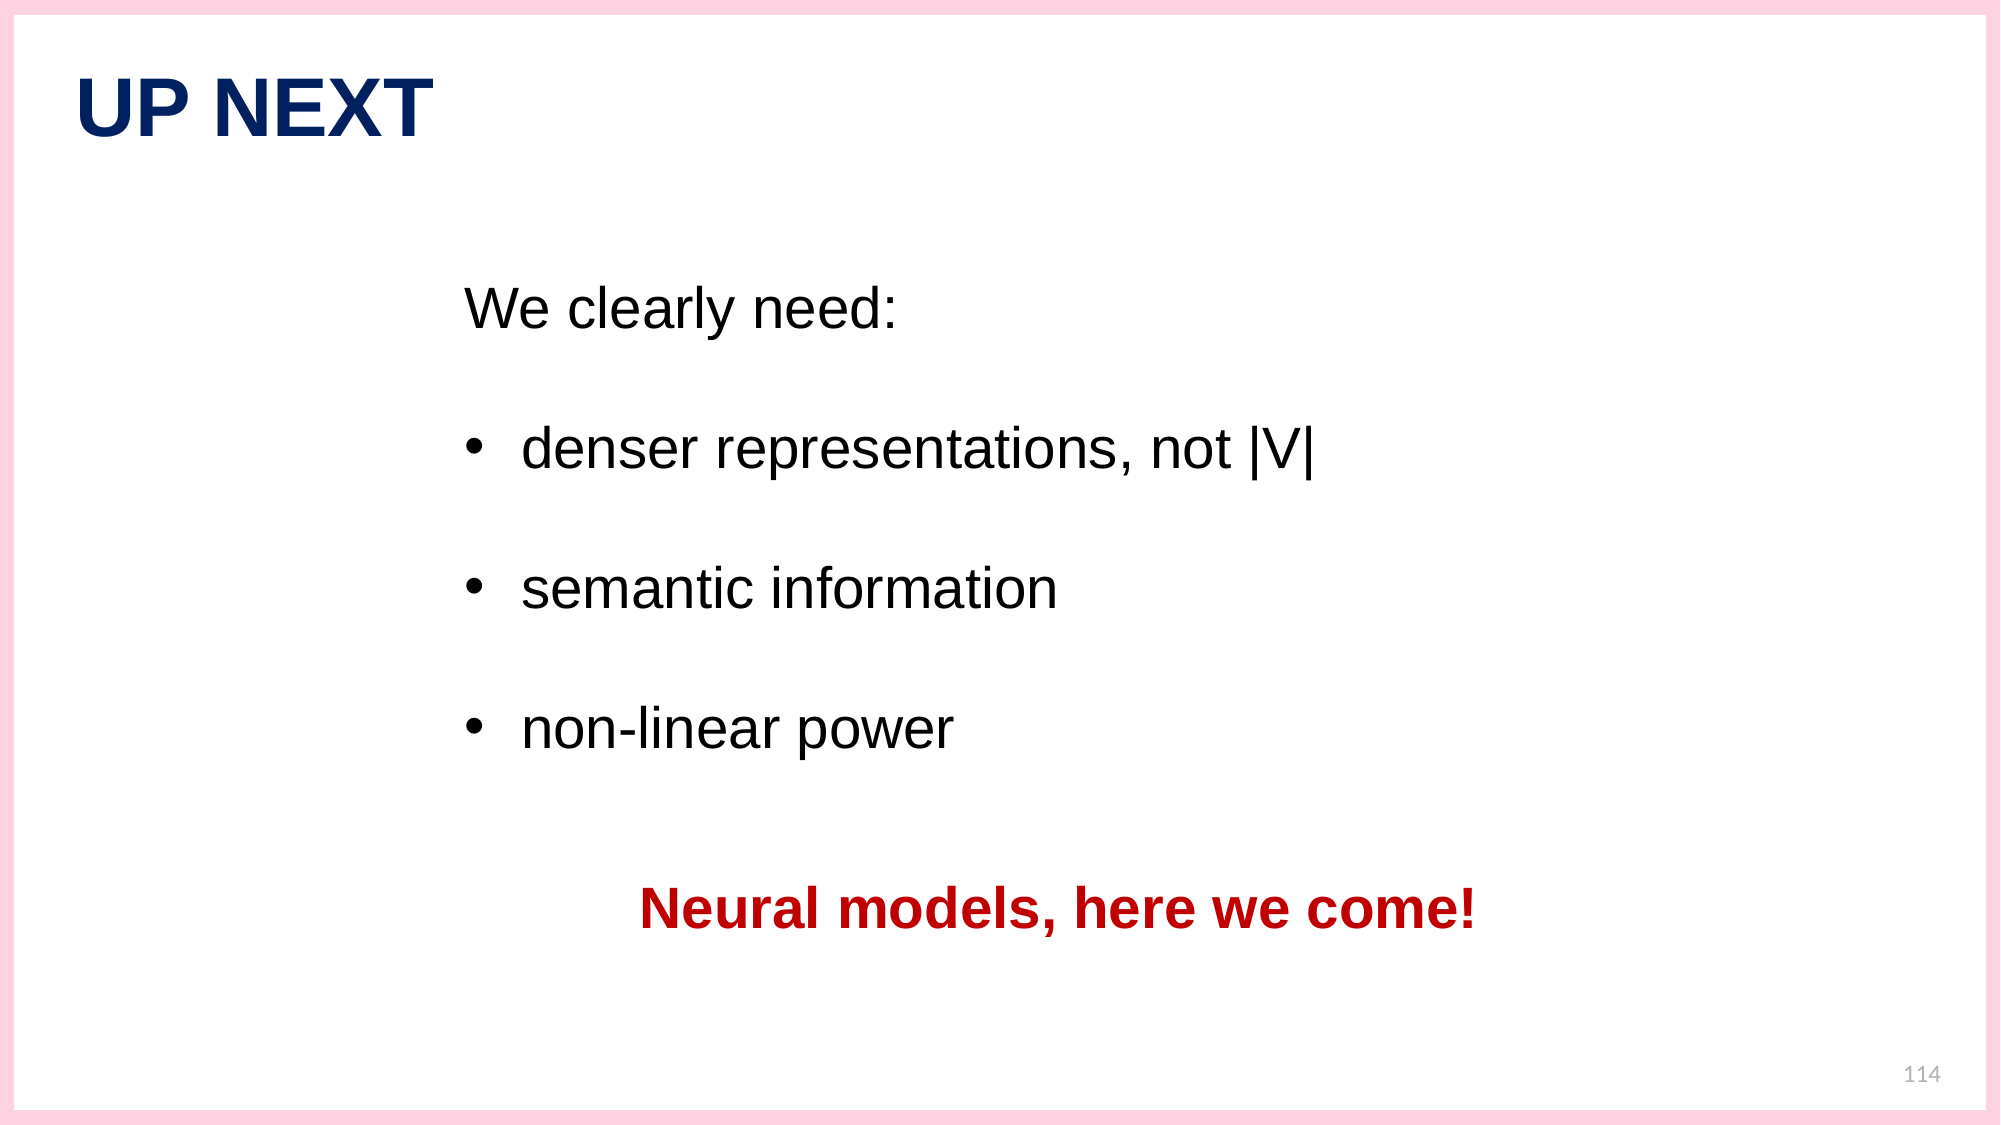

UP NEXT
We clearly need:
denser representations, not |V|
semantic information
non-linear power
Neural models, here we come!
114